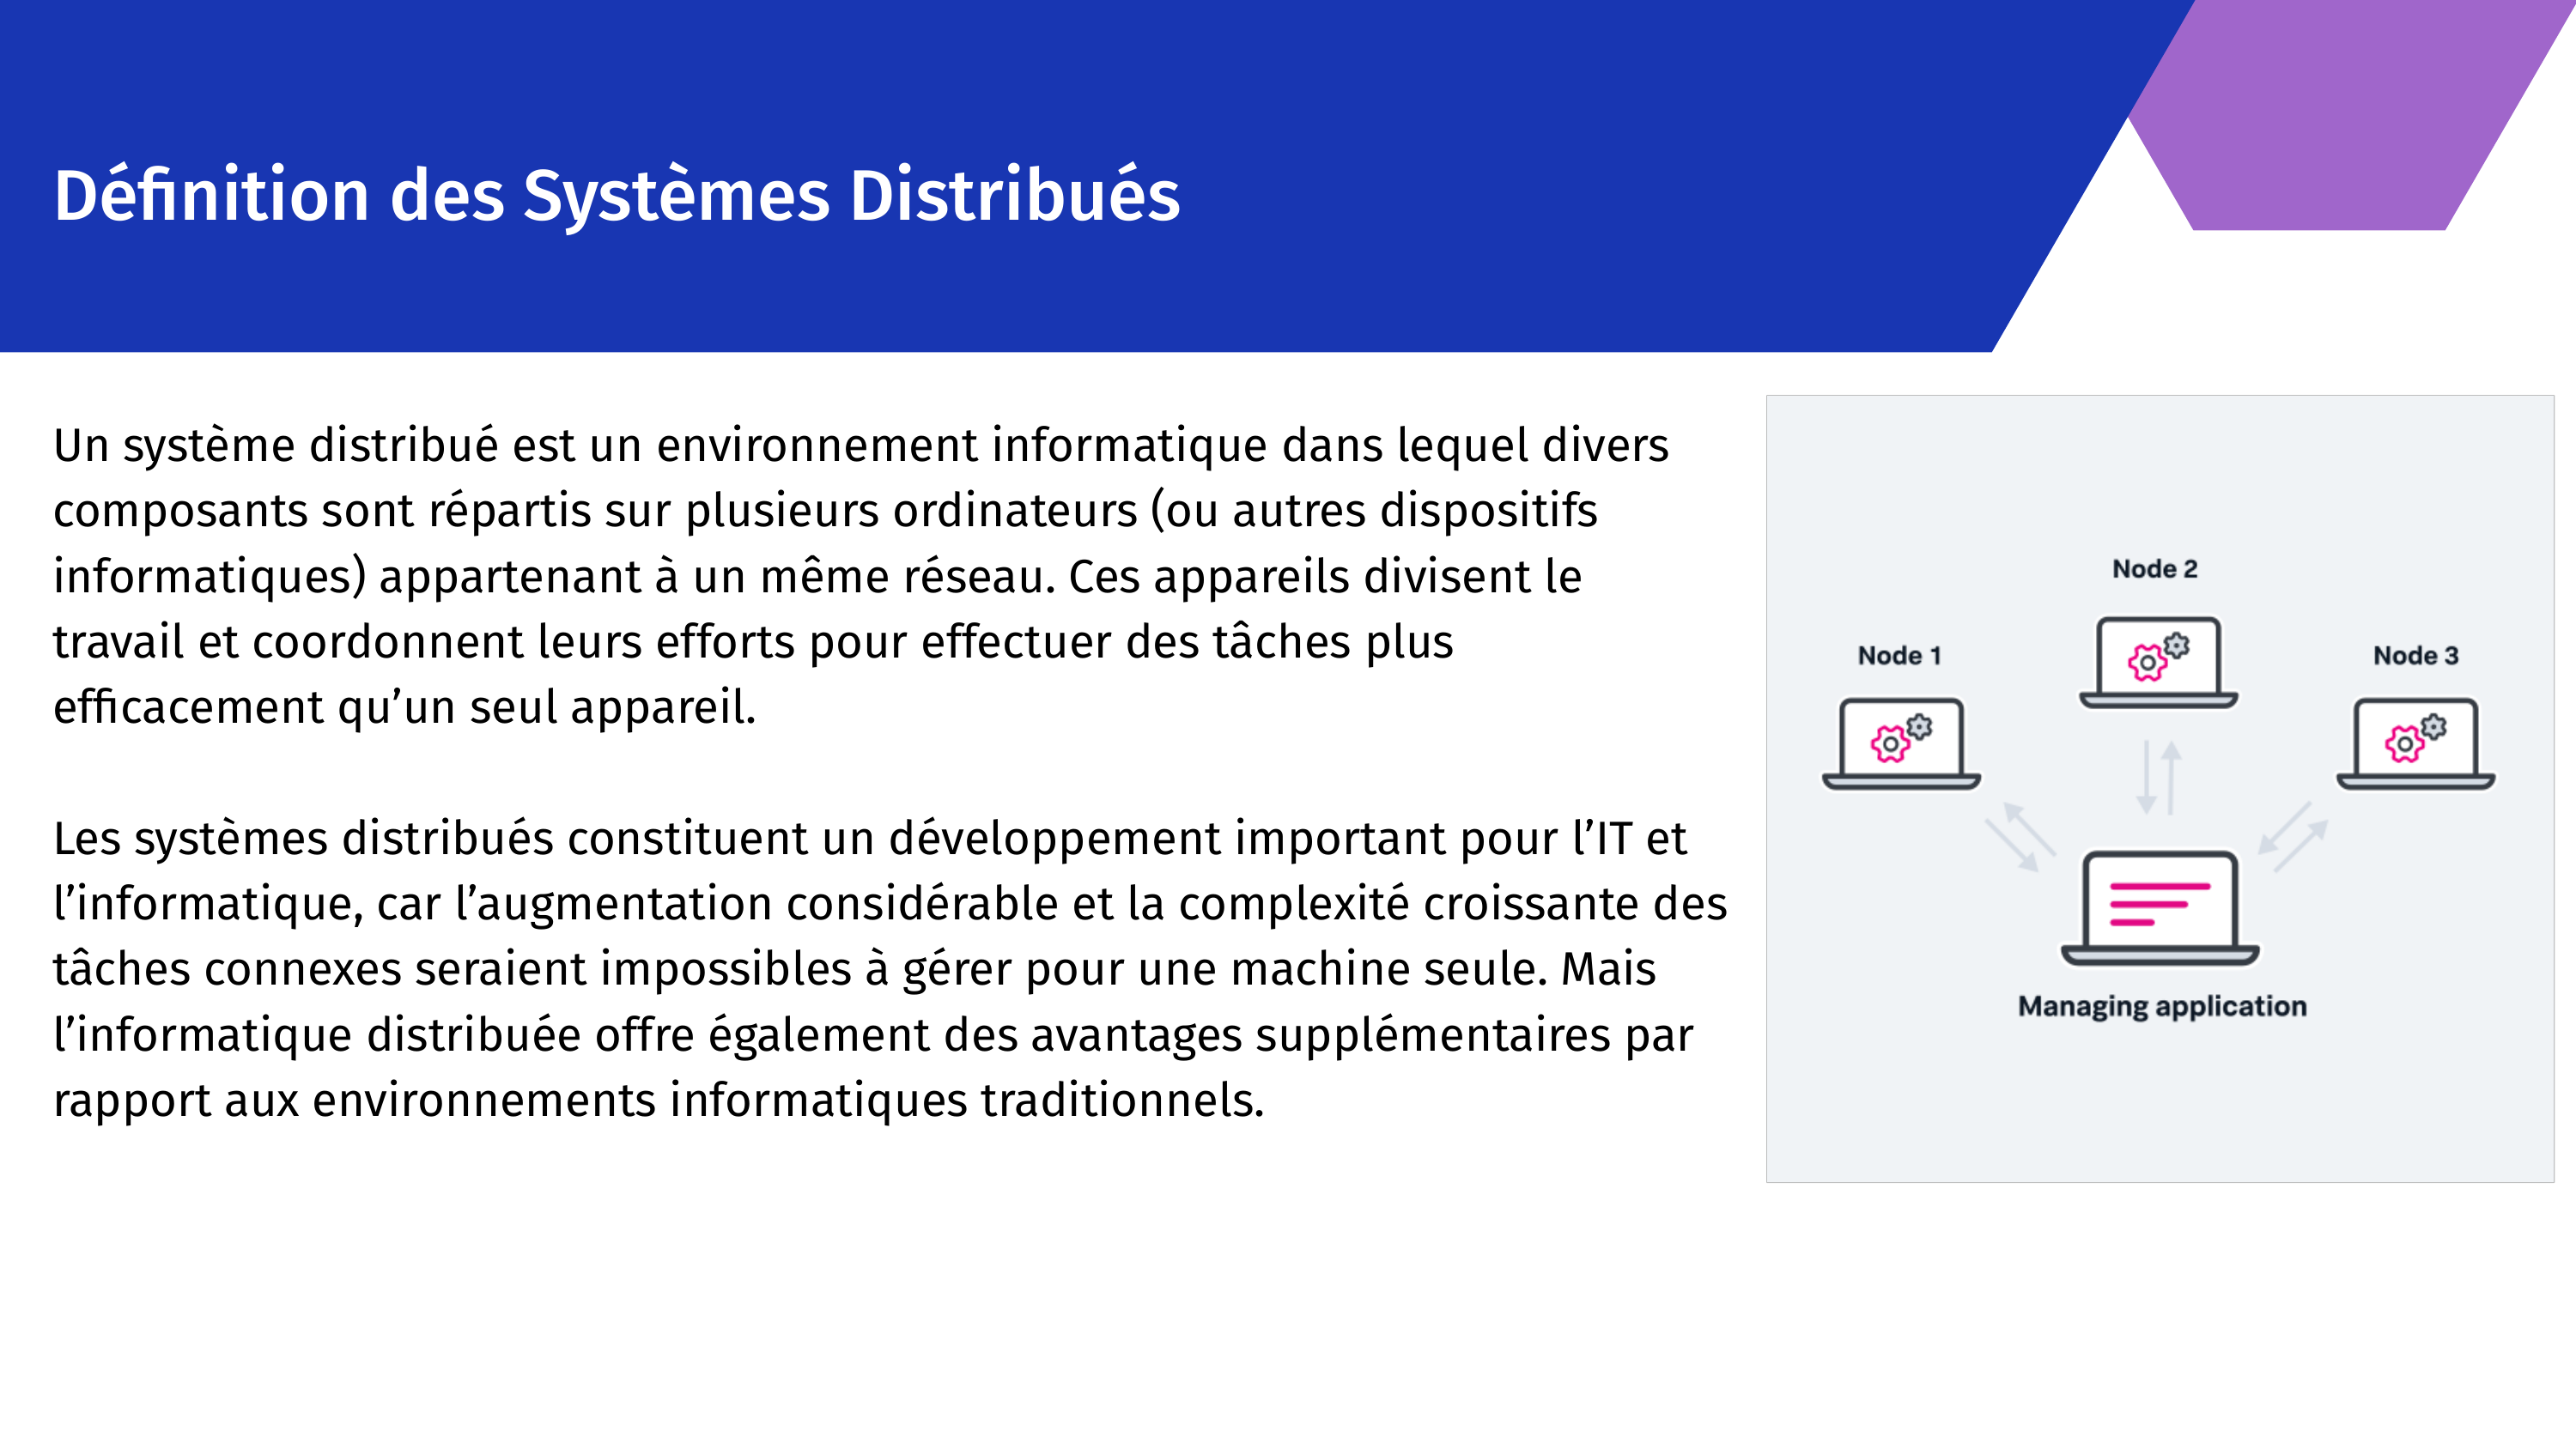

Définition des Systèmes Distribués

Un système distribué est un environnement informatique dans lequel divers composants sont répartis sur plusieurs ordinateurs (ou autres dispositifs informatiques) appartenant à un même réseau. Ces appareils divisent le travail et coordonnent leurs efforts pour effectuer des tâches plus efficacement qu’un seul appareil.

Les systèmes distribués constituent un développement important pour l’IT et l’informatique, car l’augmentation considérable et la complexité croissante des tâches connexes seraient impossibles à gérer pour une machine seule. Mais l’informatique distribuée offre également des avantages supplémentaires par rapport aux environnements informatiques traditionnels.